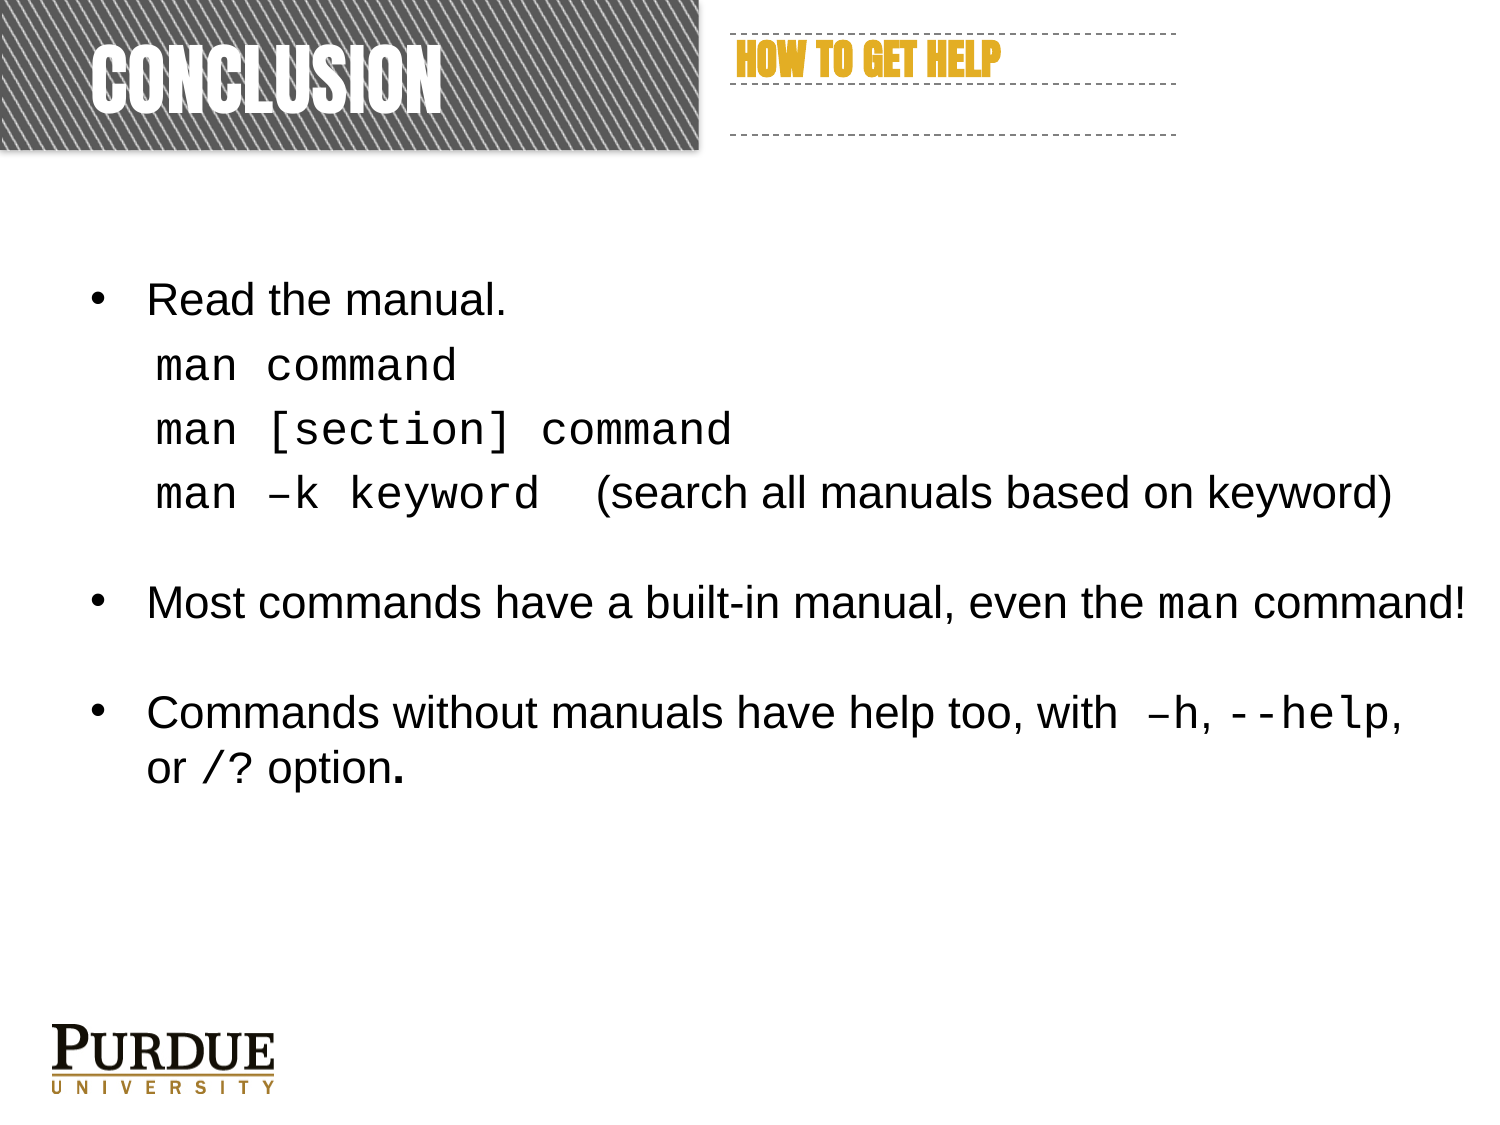

# conclusion
How to get help
Read the manual.
man command
man [section] command
man –k keyword  (search all manuals based on keyword)

Most commands have a built-in manual, even the man command!

Commands without manuals have help too, with  –h, --help, or /? option.